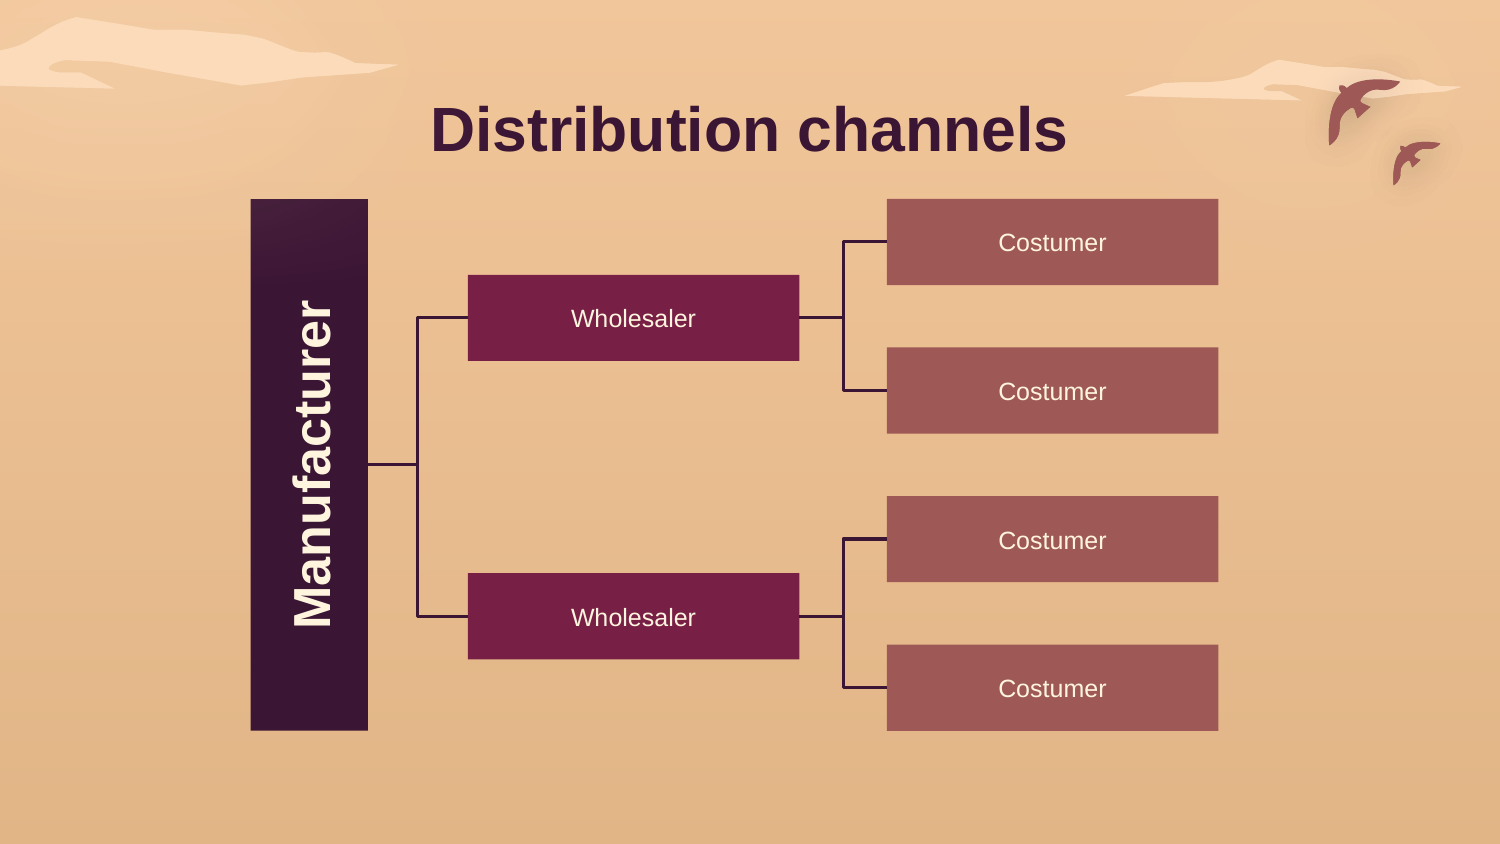

# Distribution channels
Costumer
Wholesaler
Costumer
Manufacturer
Costumer
Wholesaler
Costumer